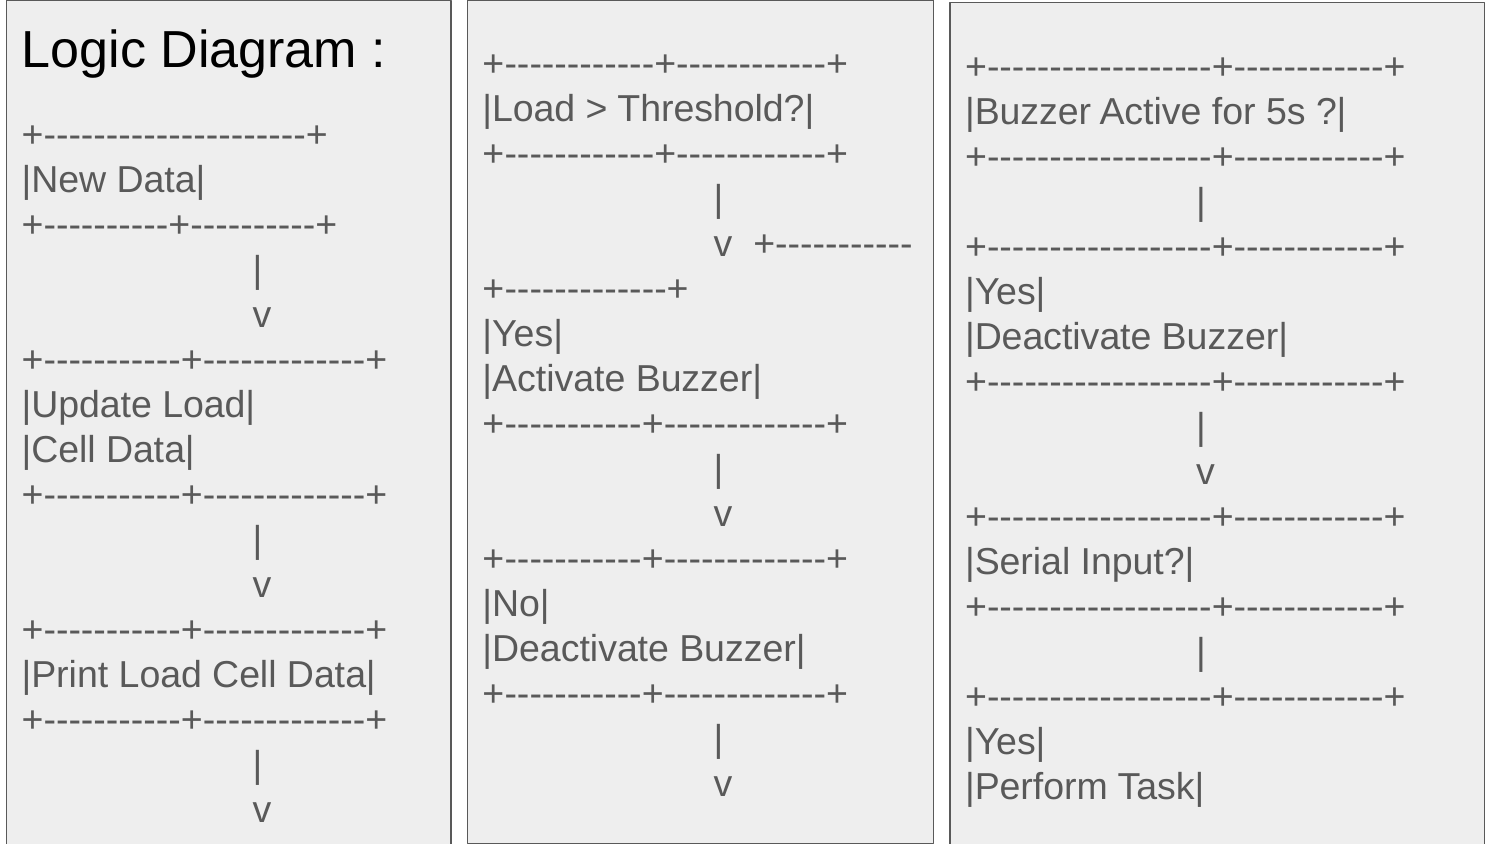

+------------+------------+
|Load > Threshold?|
+------------+------------+
                      |
                      v  +-----------+-------------+
|Yes|
|Activate Buzzer|      +-----------+-------------+
                      |
                      v       +-----------+-------------+
|No|
|Deactivate Buzzer|        +-----------+-------------+
                      |
                      v
Logic Diagram :

+---------------------+
|New Data|           +----------+----------+
                      |
                      v
+-----------+-------------+
|Update Load|
|Cell Data|
+-----------+-------------+
                      |
                      v
+-----------+-------------+
|Print Load Cell Data|
+-----------+-------------+
                      |
                      v
+------------------+------------+
|Buzzer Active for 5s ?|
+------------------+------------+
                      |
+------------------+------------+
|Yes|
|Deactivate Buzzer|     +------------------+------------+
                      |
                      v
+------------------+------------+
|Serial Input?|
+------------------+------------+
                      |
+------------------+------------+
|Yes|
|Perform Task|